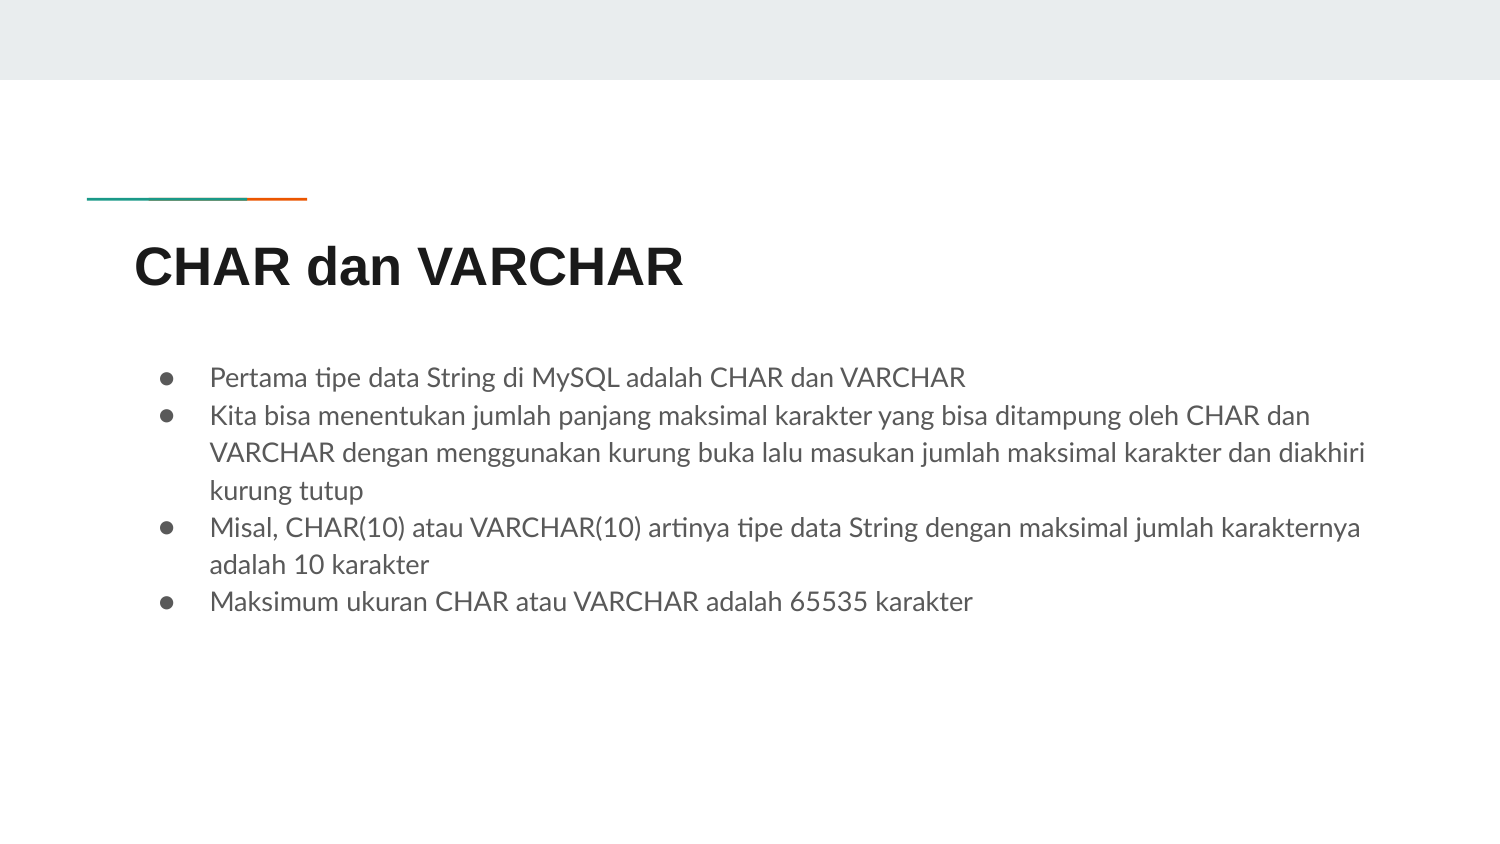

# CHAR dan VARCHAR
Pertama tipe data String di MySQL adalah CHAR dan VARCHAR
Kita bisa menentukan jumlah panjang maksimal karakter yang bisa ditampung oleh CHAR dan VARCHAR dengan menggunakan kurung buka lalu masukan jumlah maksimal karakter dan diakhiri kurung tutup
Misal, CHAR(10) atau VARCHAR(10) artinya tipe data String dengan maksimal jumlah karakternya adalah 10 karakter
Maksimum ukuran CHAR atau VARCHAR adalah 65535 karakter